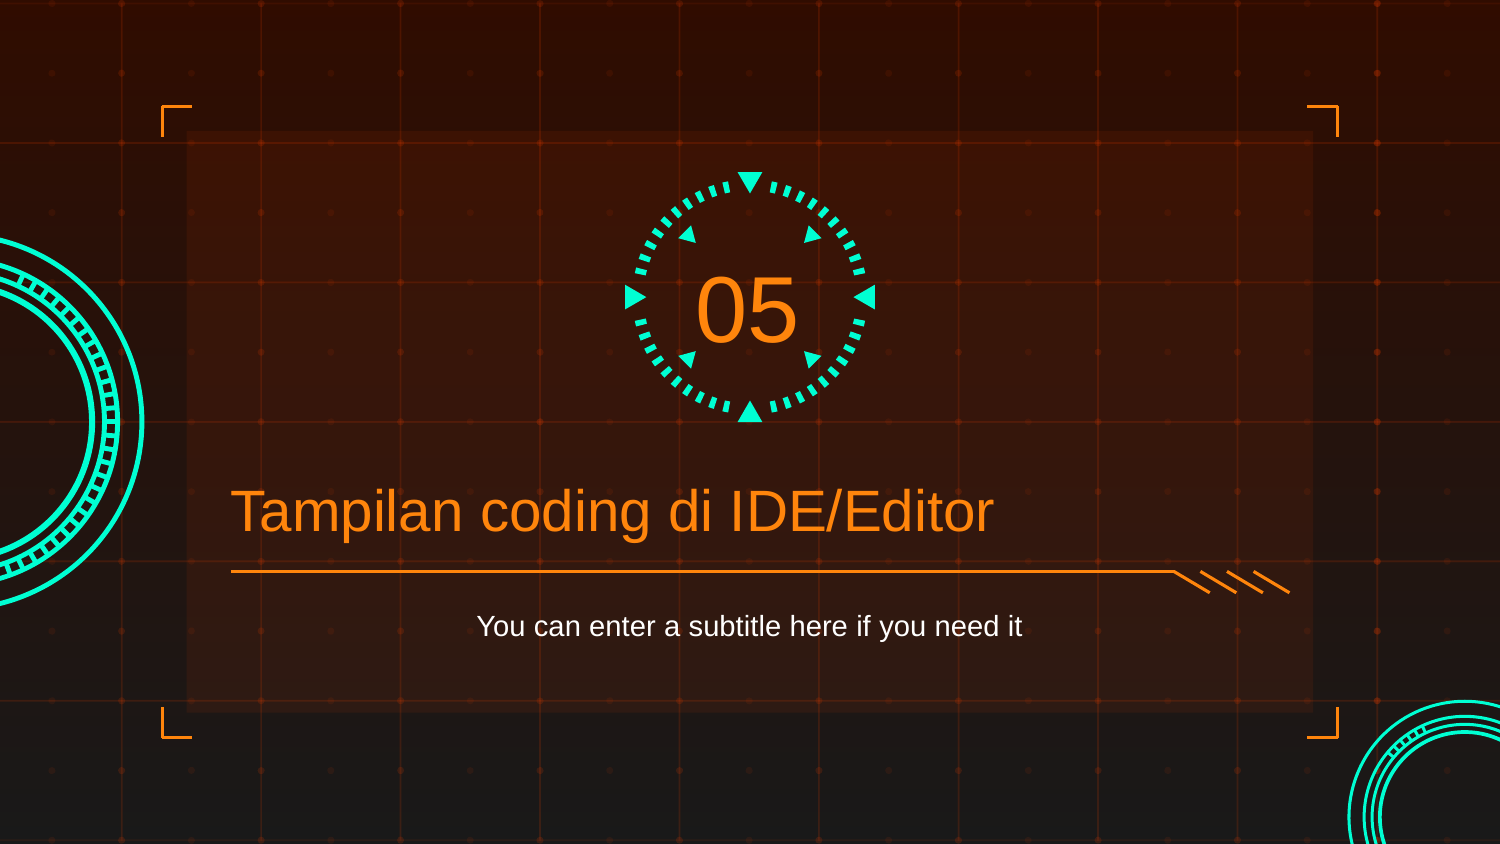

05
# Tampilan coding di IDE/Editor
You can enter a subtitle here if you need it